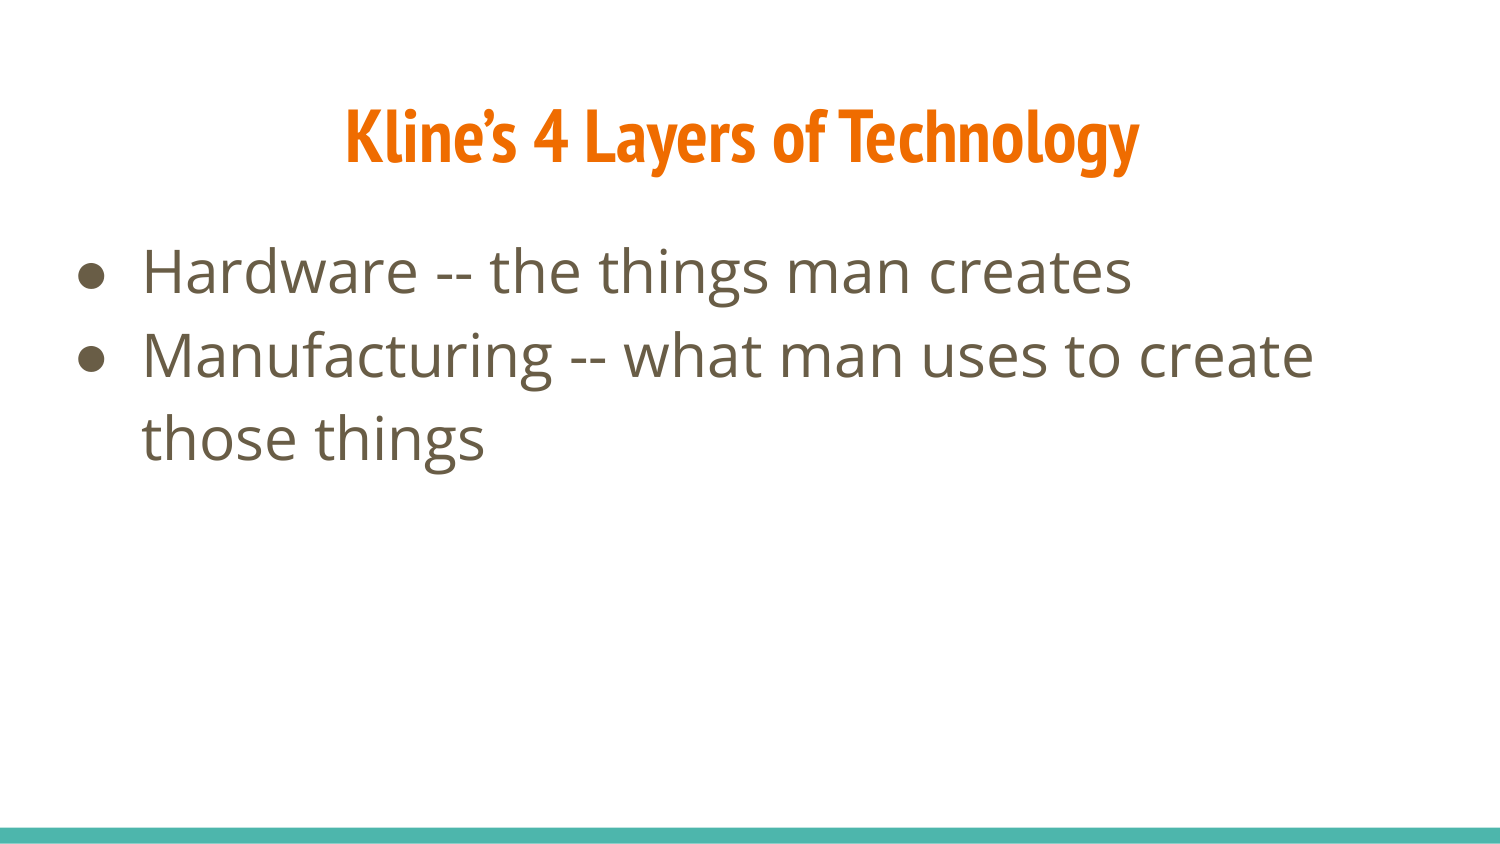

# Kline’s 4 Layers of Technology
Hardware -- the things man creates
Manufacturing -- what man uses to create those things